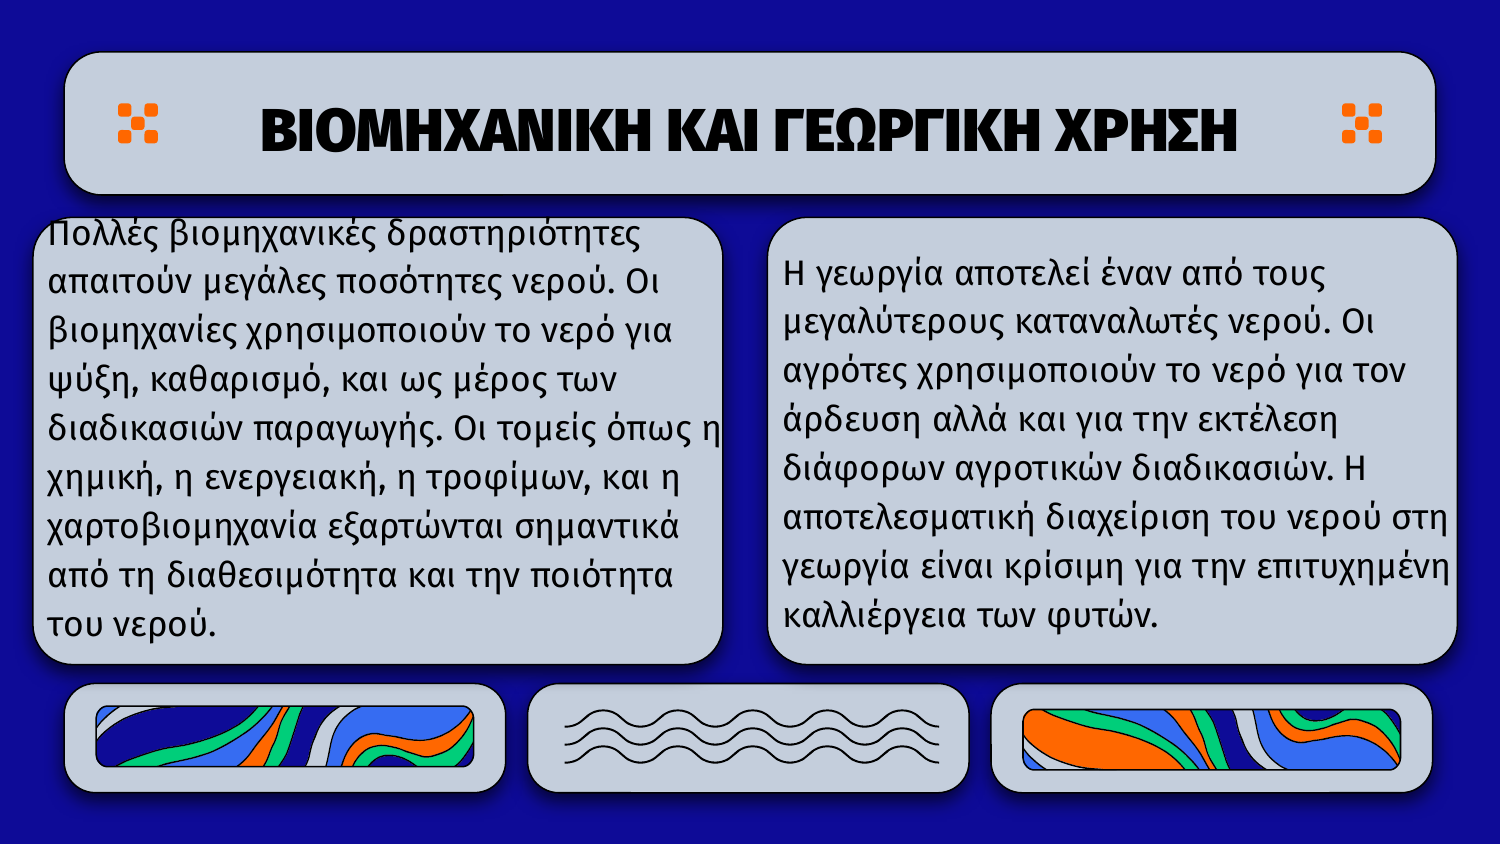

# ΒΙΟΜΗΧΑΝΙΚΗ ΚΑΙ ΓΕΩΡΓΙΚΗ ΧΡΗΣΗ

Πολλές βιομηχανικές δραστηριότητες απαιτούν μεγάλες ποσότητες νερού. Οι βιομηχανίες χρησιμοποιούν το νερό για ψύξη, καθαρισμό, και ως μέρος των διαδικασιών παραγωγής. Οι τομείς όπως η χημική, η ενεργειακή, η τροφίμων, και η χαρτοβιομηχανία εξαρτώνται σημαντικά από τη διαθεσιμότητα και την ποιότητα του νερού.

Η γεωργία αποτελεί έναν από τους μεγαλύτερους καταναλωτές νερού. Οι αγρότες χρησιμοποιούν το νερό για τον άρδευση αλλά και για την εκτέλεση διάφορων αγροτικών διαδικασιών. Η αποτελεσματική διαχείριση του νερού στη γεωργία είναι κρίσιμη για την επιτυχημένη καλλιέργεια των φυτών.